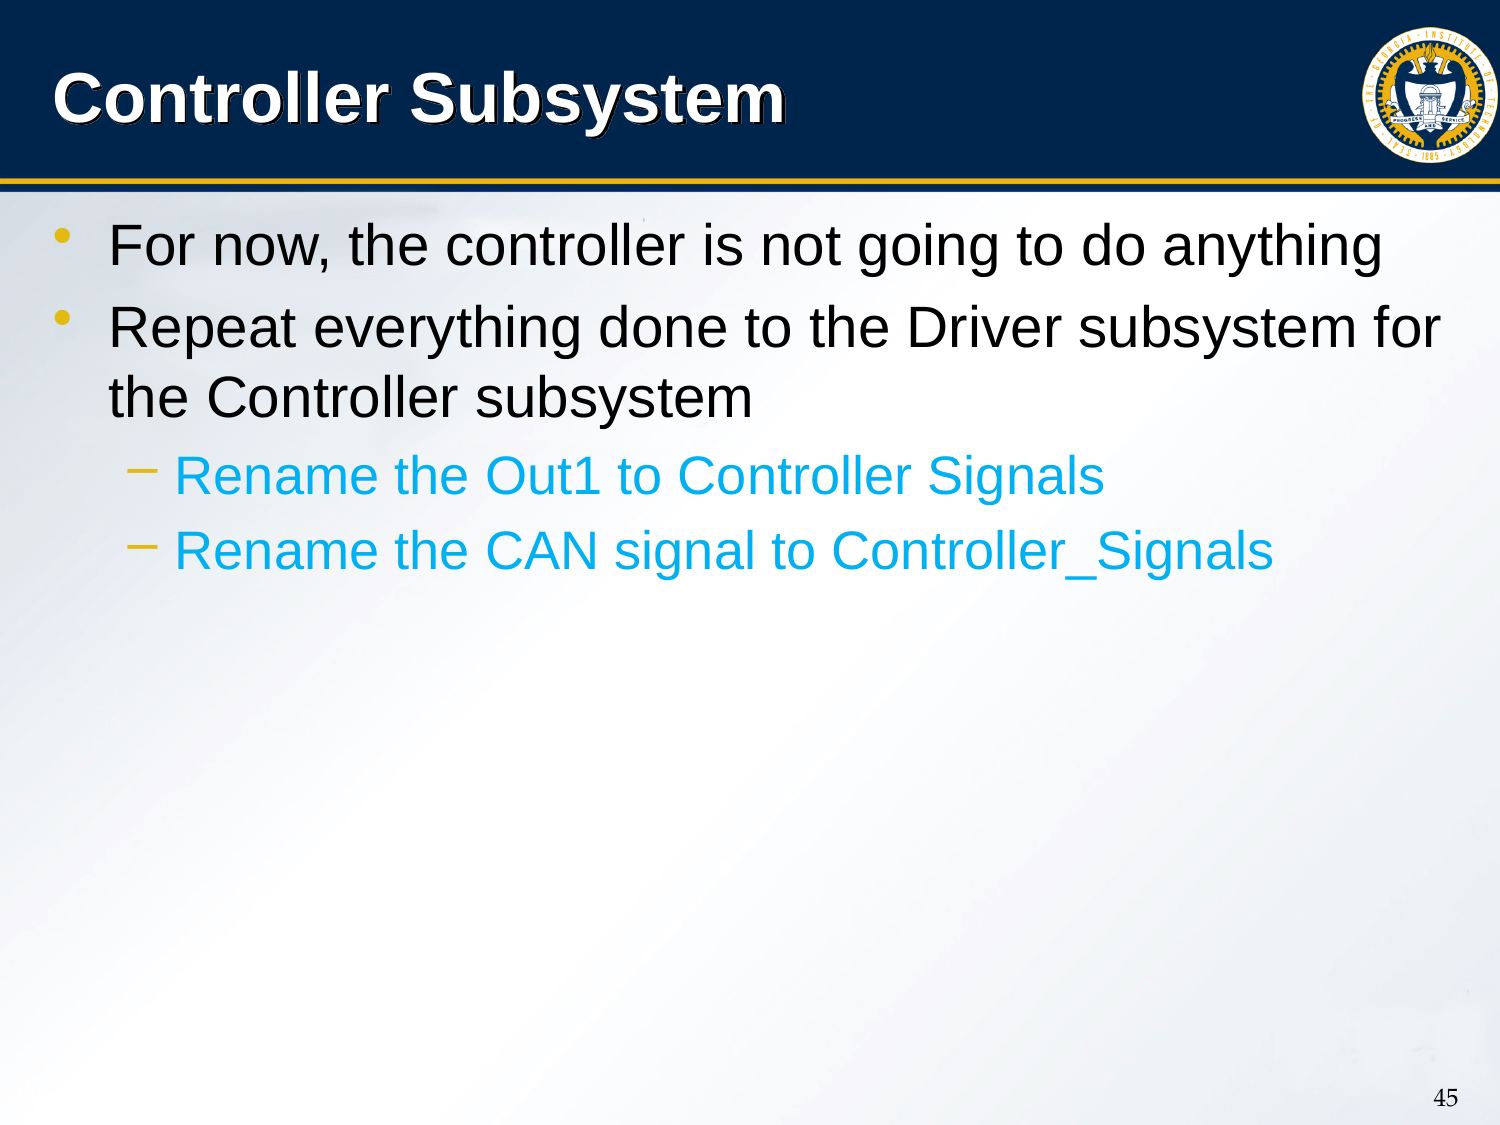

# Controller Subsystem

For now, the controller is not going to do anything
Repeat everything done to the Driver subsystem for the Controller subsystem
Rename the Out1 to Controller Signals
Rename the CAN signal to Controller_Signals